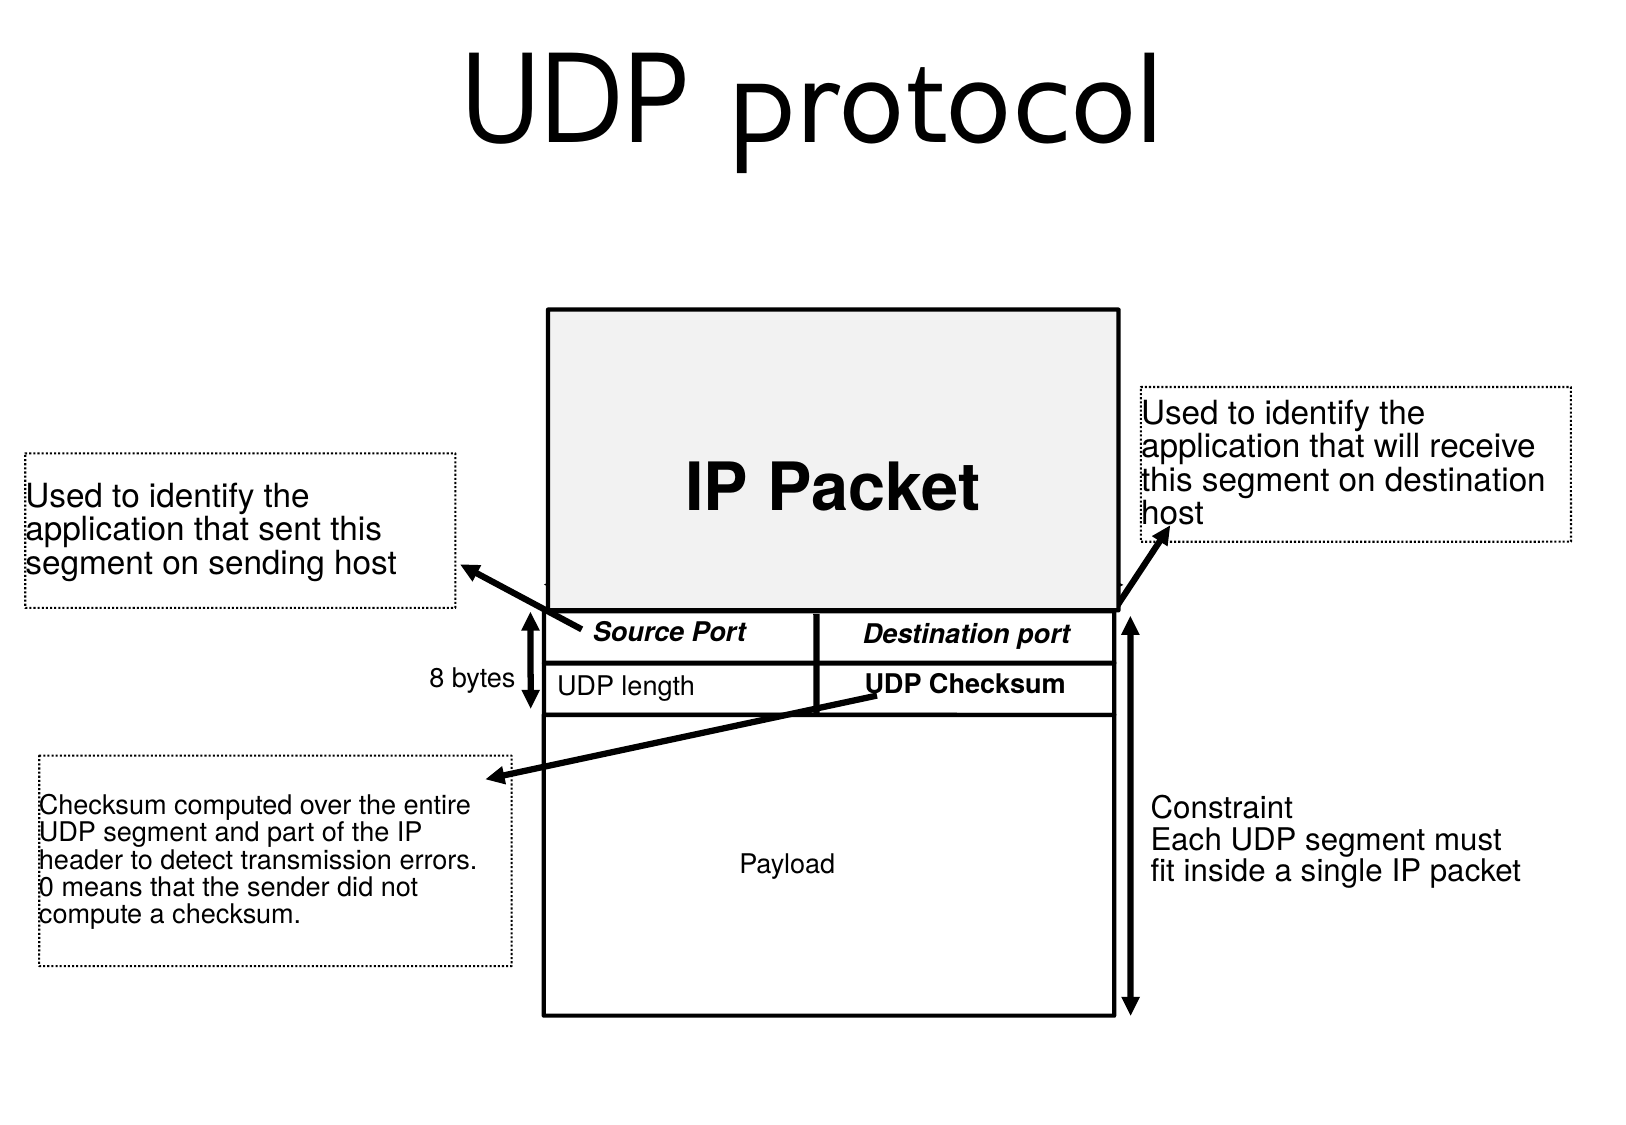

# UDP protocol

IP Packet
Used to identify the application that will receive this segment on destination host

Used to identify the application that sent this segment on sending host

32 bits

Constraint
Each UDP segment must
fit inside a single IP packet
Source Port
Destination port

8 bytes
UDP Checksum
UDP length

Checksum computed over the entire UDP segment and part of the IP header to detect transmission errors.
0 means that the sender did not compute a checksum.

Payload